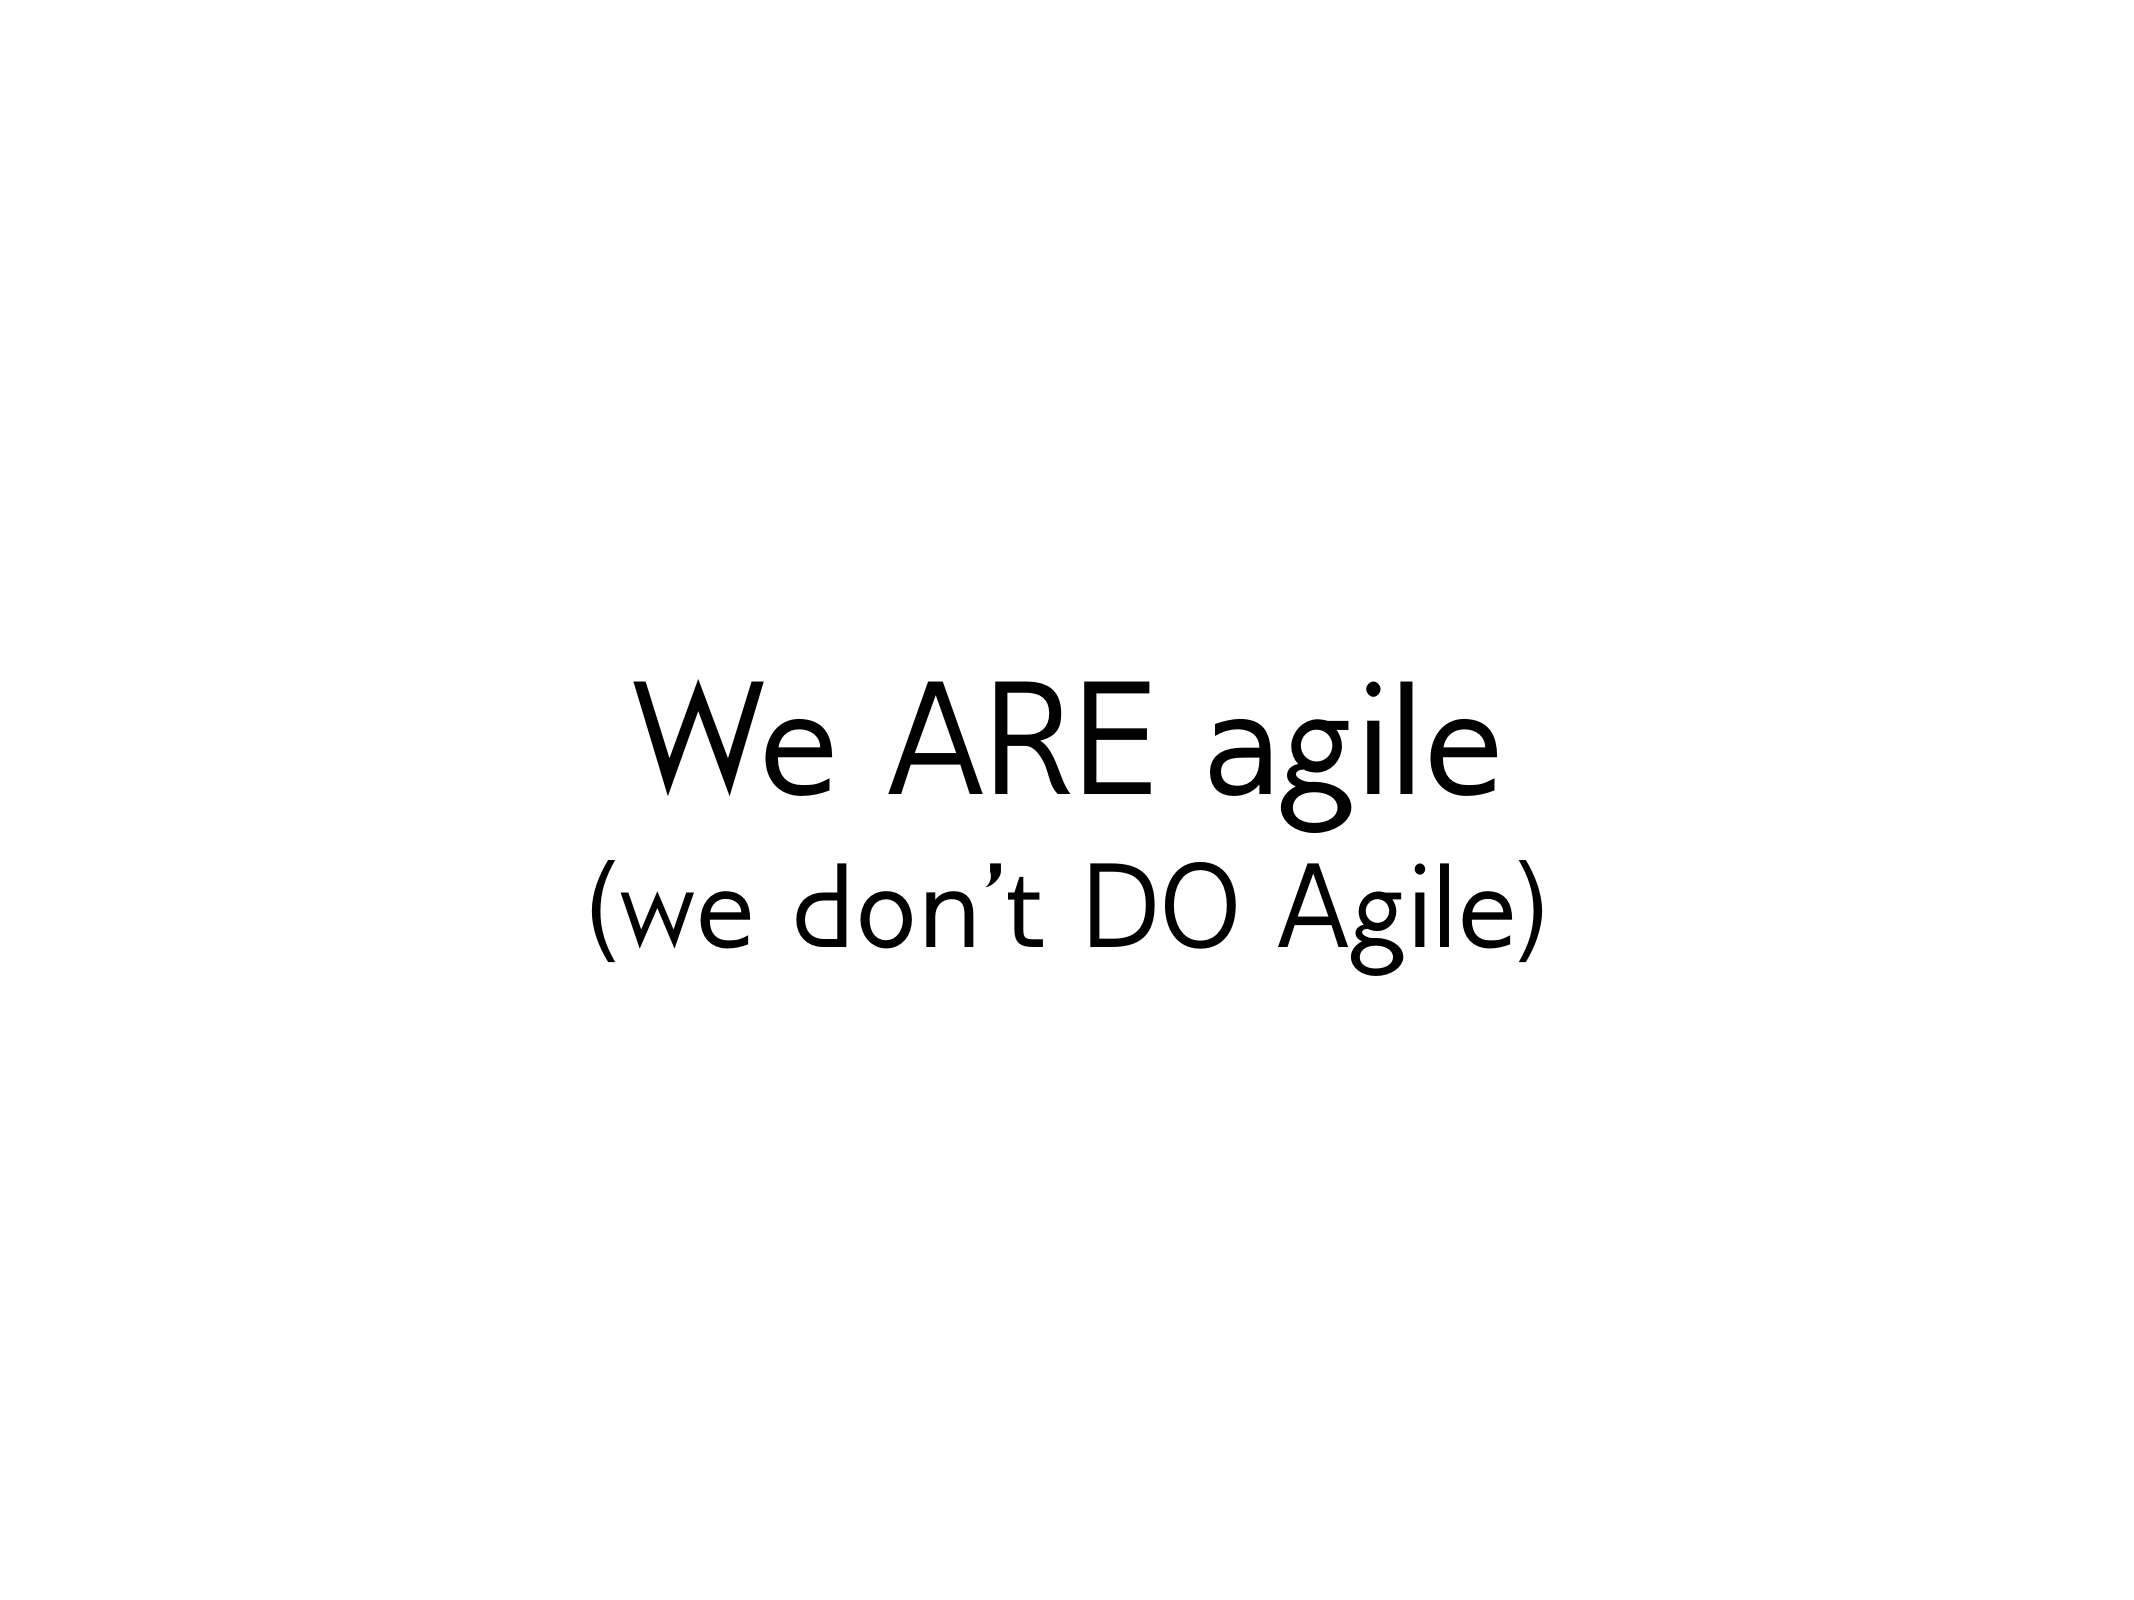

# We ARE agile
(we don’t DO Agile)